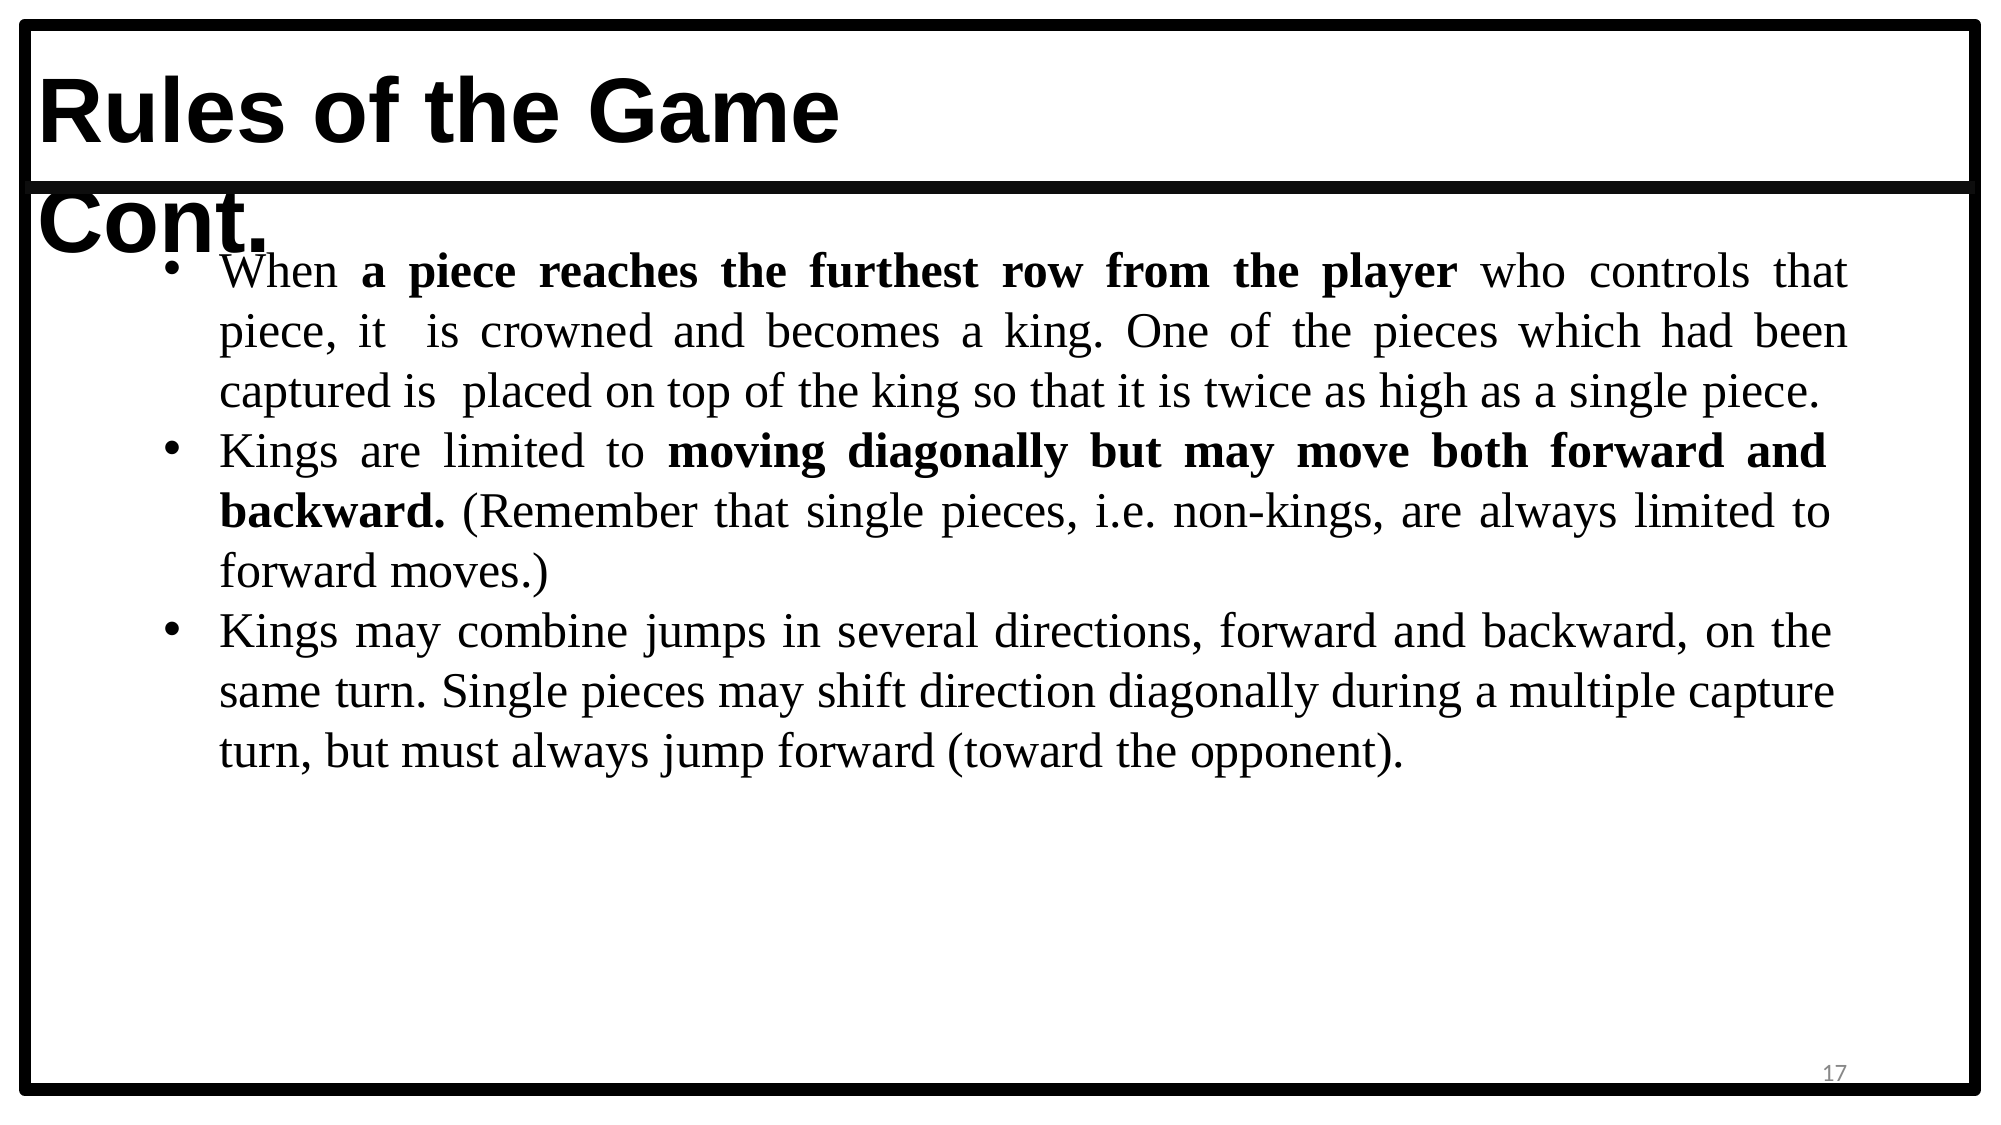

# Rules of the Game Cont.
When a piece reaches the furthest row from the player who controls that piece, it  is crowned and becomes a king. One of the pieces which had been captured is  placed on top of the king so that it is twice as high as a single piece.
Kings are limited to moving diagonally but may move both forward and  backward. (Remember that single pieces, i.e. non-kings, are always limited to  forward moves.)
Kings may combine jumps in several directions, forward and backward, on the  same turn. Single pieces may shift direction diagonally during a multiple capture  turn, but must always jump forward (toward the opponent).
17